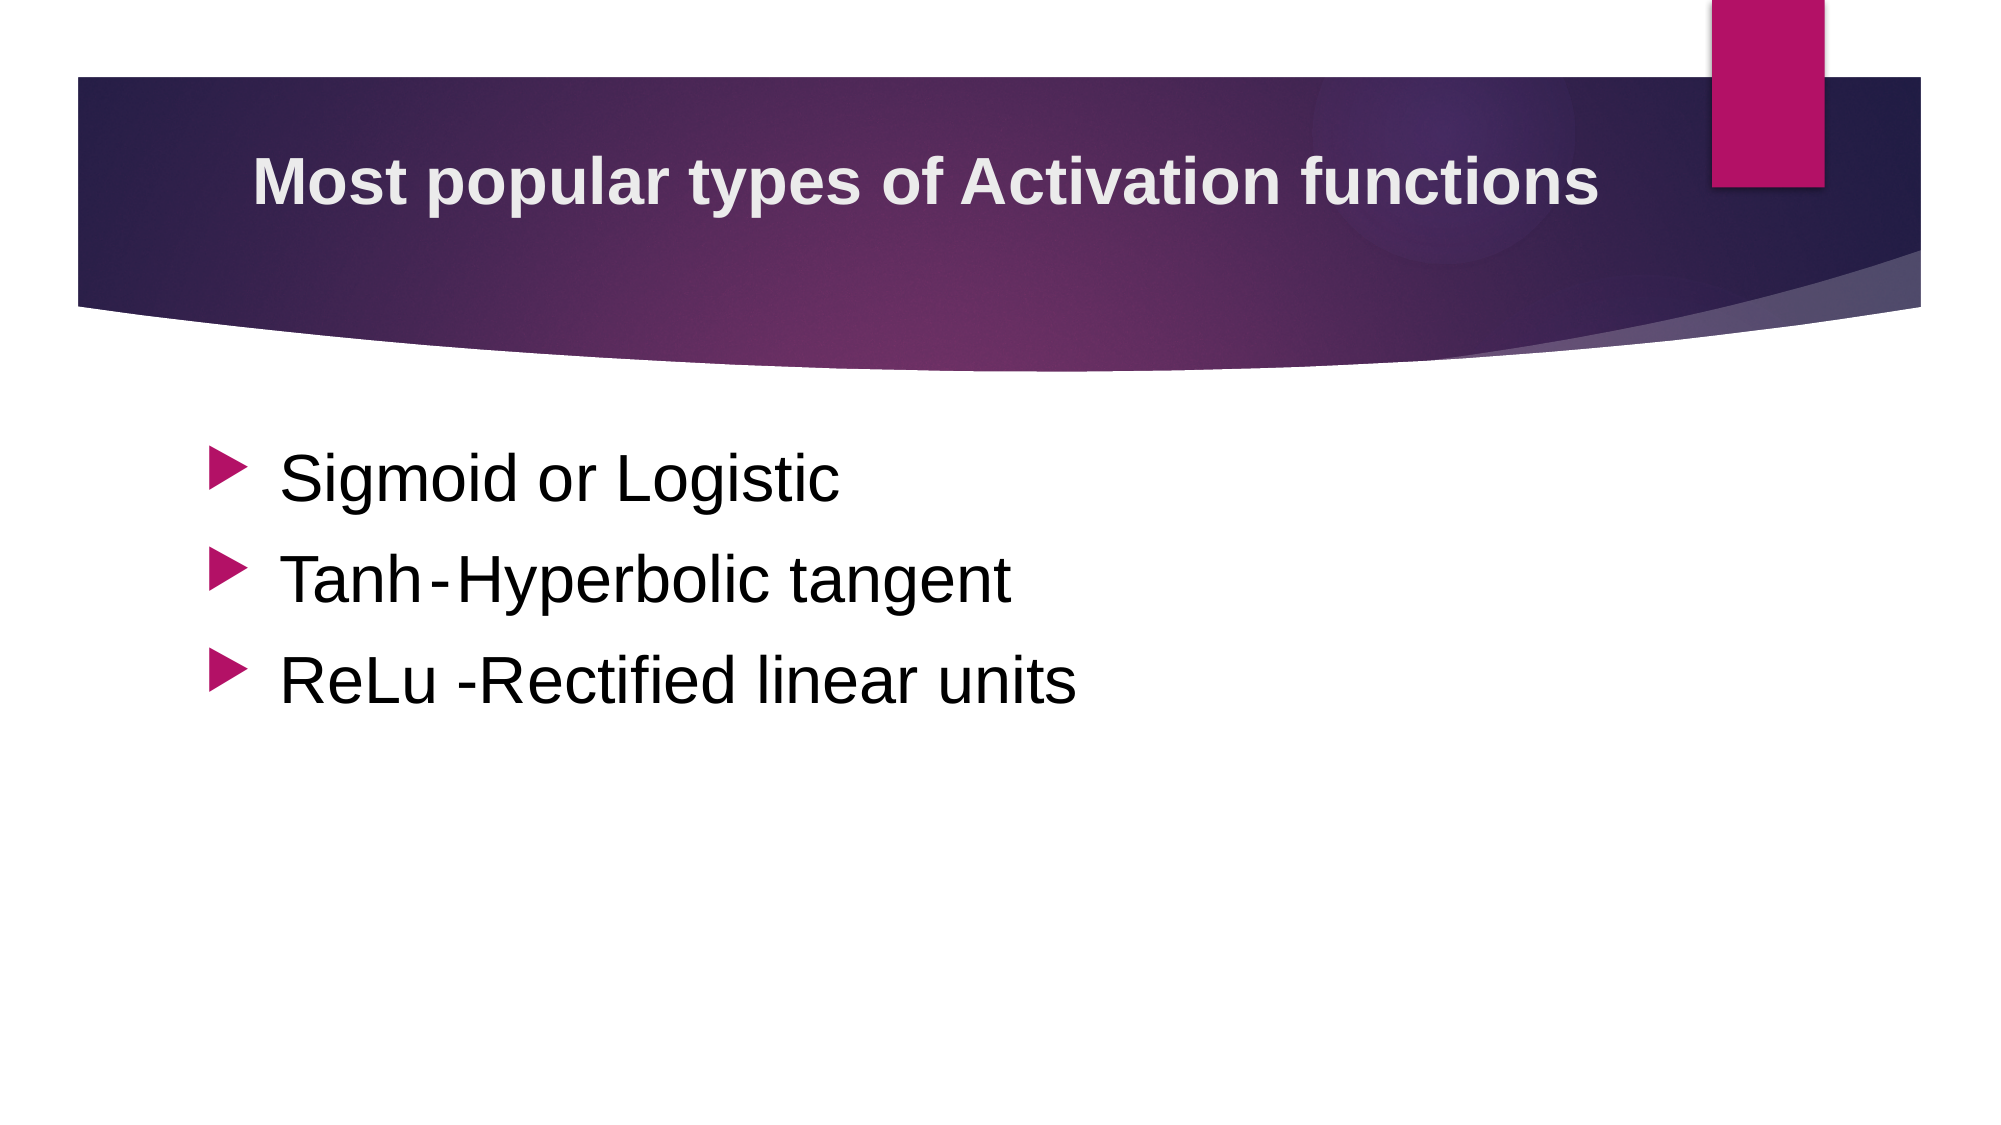

# Most popular types of Activation functions
 Sigmoid or Logistic
 Tanh - Hyperbolic tangent
 ReLu -Rectified linear units